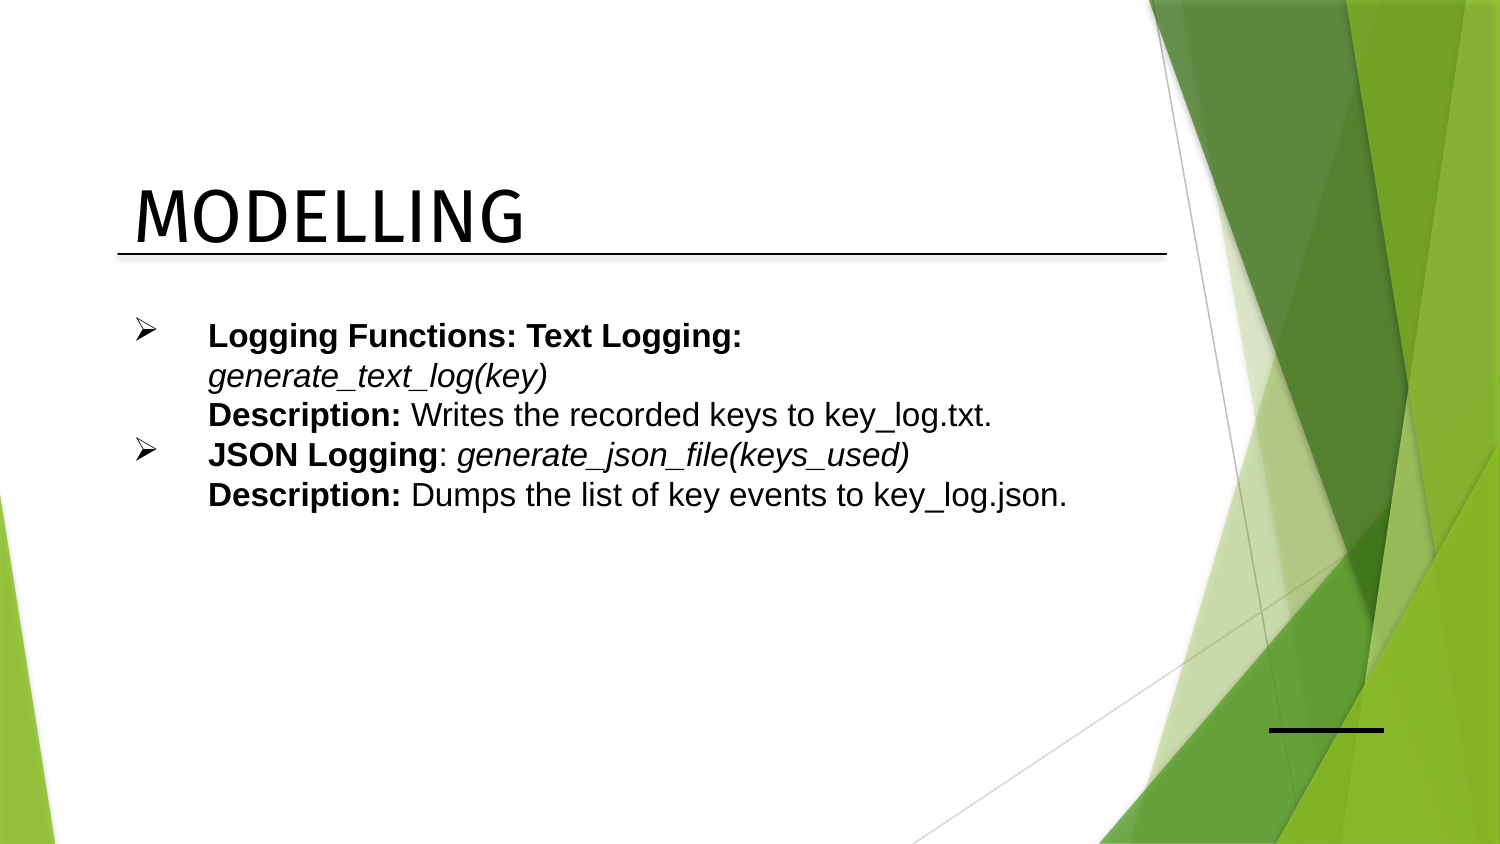

# MODELLING

Logging Functions: Text Logging: generate_text_log(key)
	Description: Writes the recorded keys to key_log.txt.
JSON Logging: generate_json_file(keys_used)
	Description: Dumps the list of key events to key_log.json.